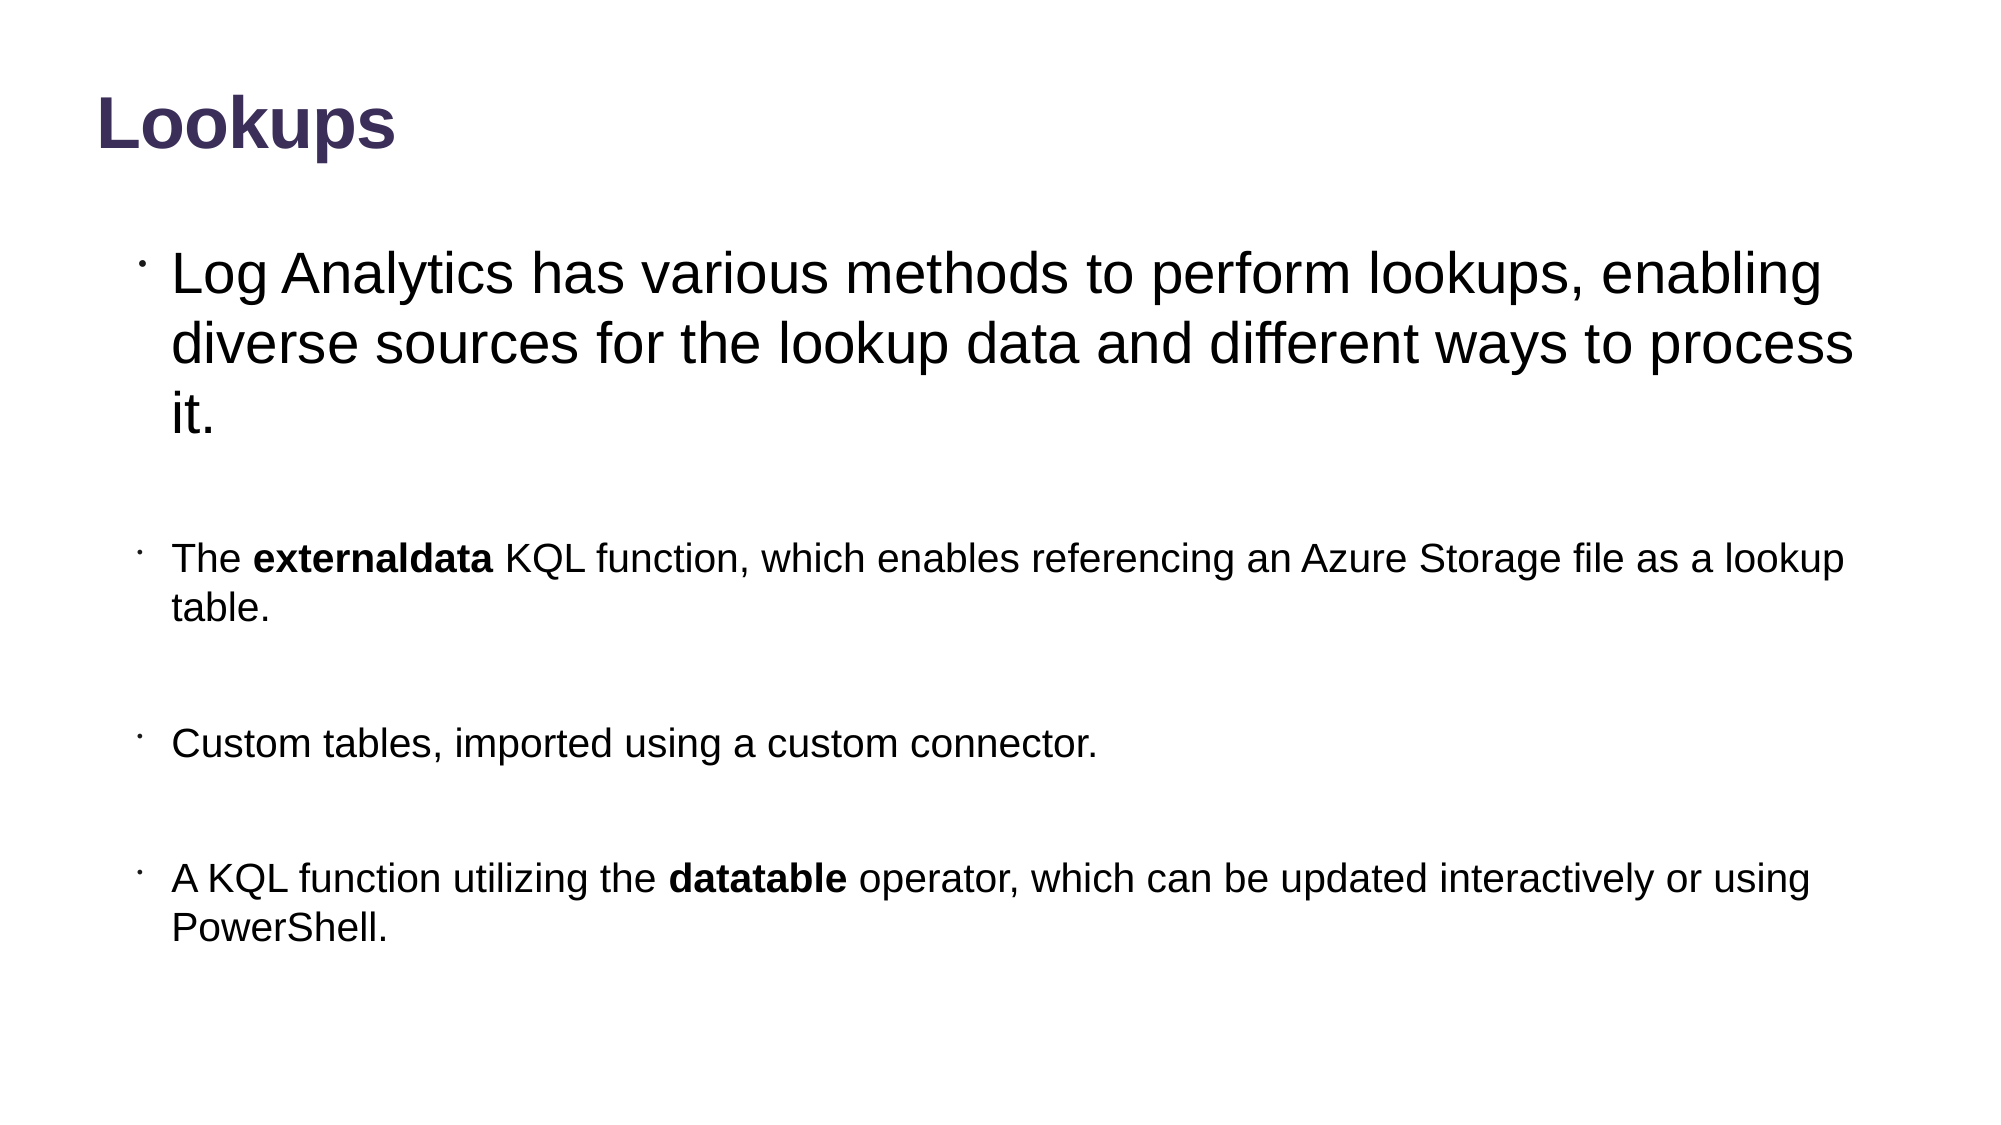

# Lookups
Log Analytics has various methods to perform lookups, enabling diverse sources for the lookup data and different ways to process it.

The externaldata KQL function, which enables referencing an Azure Storage file as a lookup table.

Custom tables, imported using a custom connector.

A KQL function utilizing the datatable operator, which can be updated interactively or using PowerShell.